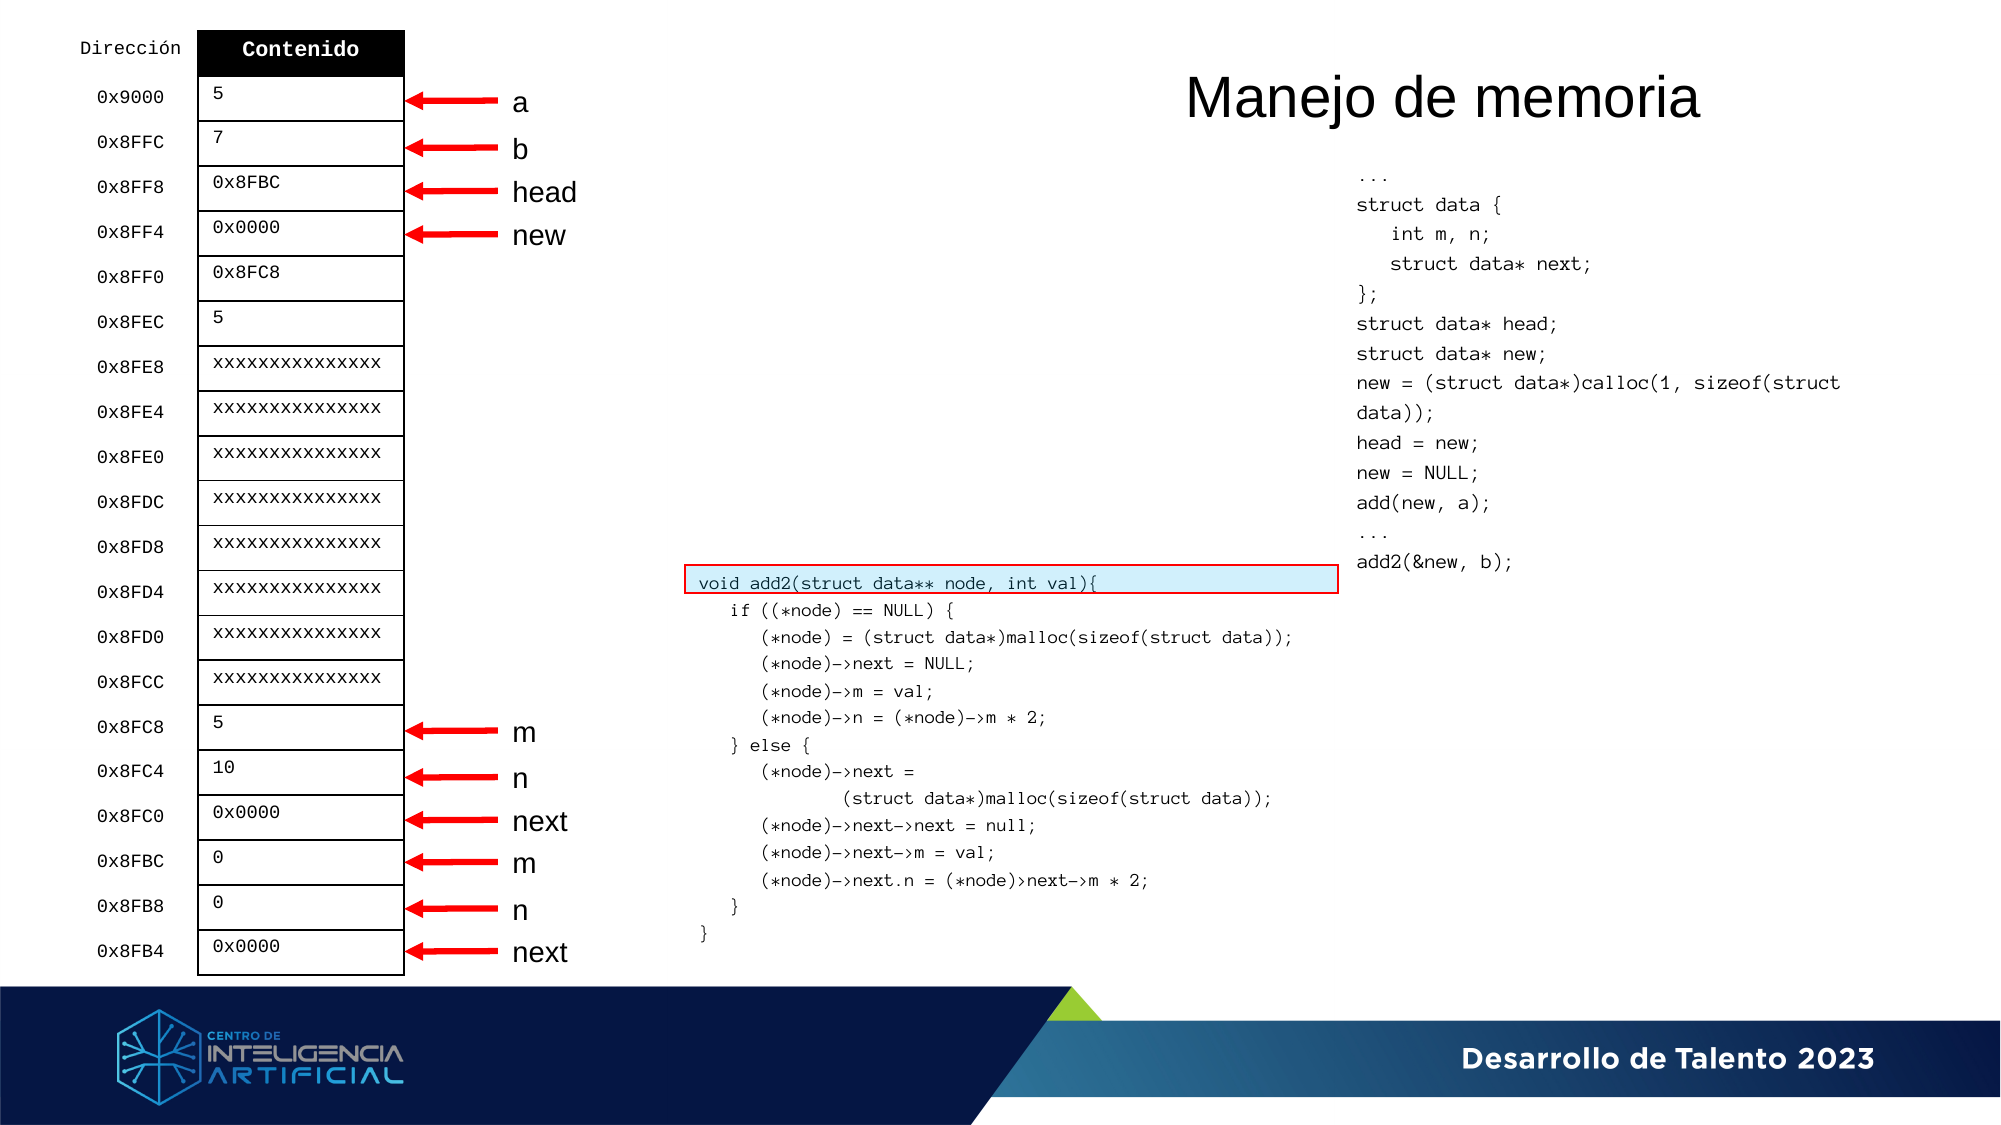

| Dirección | Contenido |
| --- | --- |
| 0x9000 | 5 |
| 0x8FFC | 7 |
| 0x8FF8 | 0x8FBC |
| 0x8FF4 | 0x0000 |
| 0x8FF0 | 0x8FC8 |
| 0x8FEC | 5 |
| 0x8FE8 | xxxxxxxxxxxxxxx |
| 0x8FE4 | xxxxxxxxxxxxxxx |
| 0x8FE0 | xxxxxxxxxxxxxxx |
| 0x8FDC | xxxxxxxxxxxxxxx |
| 0x8FD8 | xxxxxxxxxxxxxxx |
| 0x8FD4 | xxxxxxxxxxxxxxx |
| 0x8FD0 | xxxxxxxxxxxxxxx |
| 0x8FCC | xxxxxxxxxxxxxxx |
| 0x8FC8 | 5 |
| 0x8FC4 | 10 |
| 0x8FC0 | 0x0000 |
| 0x8FBC | 0 |
| 0x8FB8 | 0 |
| 0x8FB4 | 0x0000 |
# Manejo de memoria
a
b
...
struct data {
   int m, n;
   struct data* next;
};
struct data* head;
struct data* new;
new = (struct data*)calloc(1, sizeof(struct data));
head = new;
new = NULL;
add(new, a);
...
add2(&new, b);
head
new
void add2(struct data** node, int val){
   if ((*node) == NULL) {
      (*node) = (struct data*)malloc(sizeof(struct data));
      (*node)->next = NULL;
      (*node)->m = val;
      (*node)->n = (*node)->m * 2;
   } else {
      (*node)->next =
              (struct data*)malloc(sizeof(struct data));
      (*node)->next->next = null;
      (*node)->next->m = val;
      (*node)->next.n = (*node)>next->m * 2;
   }
}

m
n
next
m
n
next